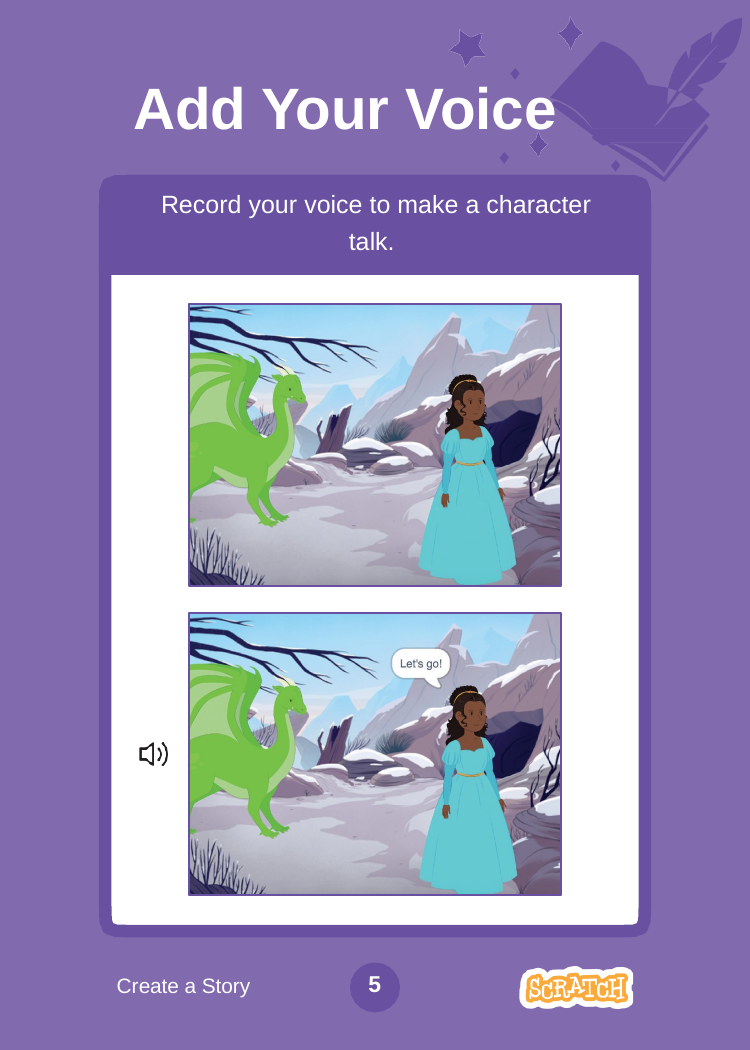

# Add Your Voice

Record your voice to make a character  talk.

5
Create a Story